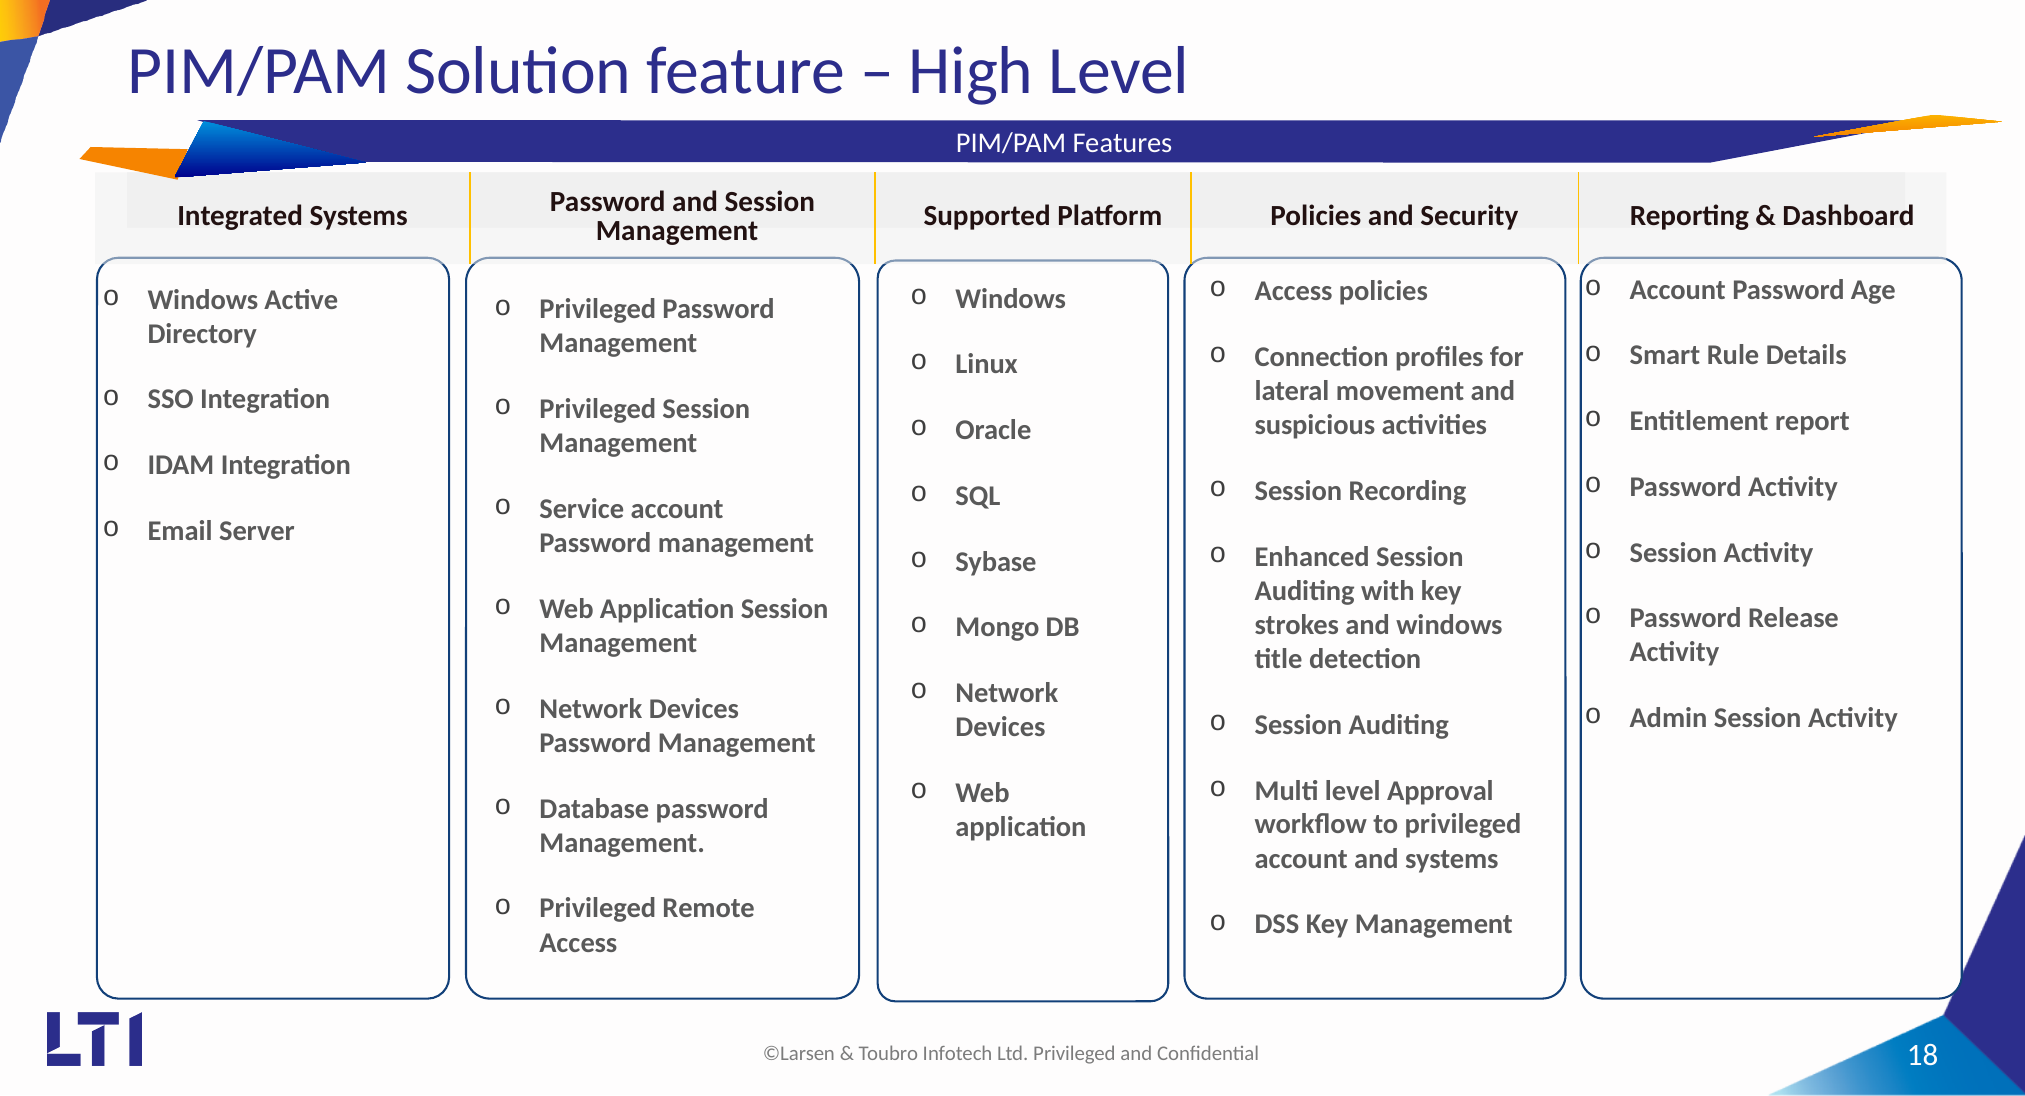

# PIM/PAM Solution feature – High Level

PIM/PAM Features

| Integrated Systems | Password and Session Management | Supported Platform | Policies and Security | Reporting & Dashboard |
| --- | --- | --- | --- | --- |

Account Password Age
Smart Rule Details
Entitlement report
Password Activity
Session Activity
Password Release Activity
Admin Session Activity

Access policies
Connection profiles for lateral movement and suspicious activities
Session Recording
Enhanced Session Auditing with key strokes and windows title detection
Session Auditing
Multi level Approval workflow to privileged account and systems
DSS Key Management

Windows
Linux
Oracle
SQL
Sybase
Mongo DB
Network Devices
Web application
Windows Active Directory
SSO Integration
IDAM Integration
Email Server

Privileged Password Management
Privileged Session Management
Service account Password management
Web Application Session Management
Network Devices Password Management
Database password Management.
Privileged Remote Access